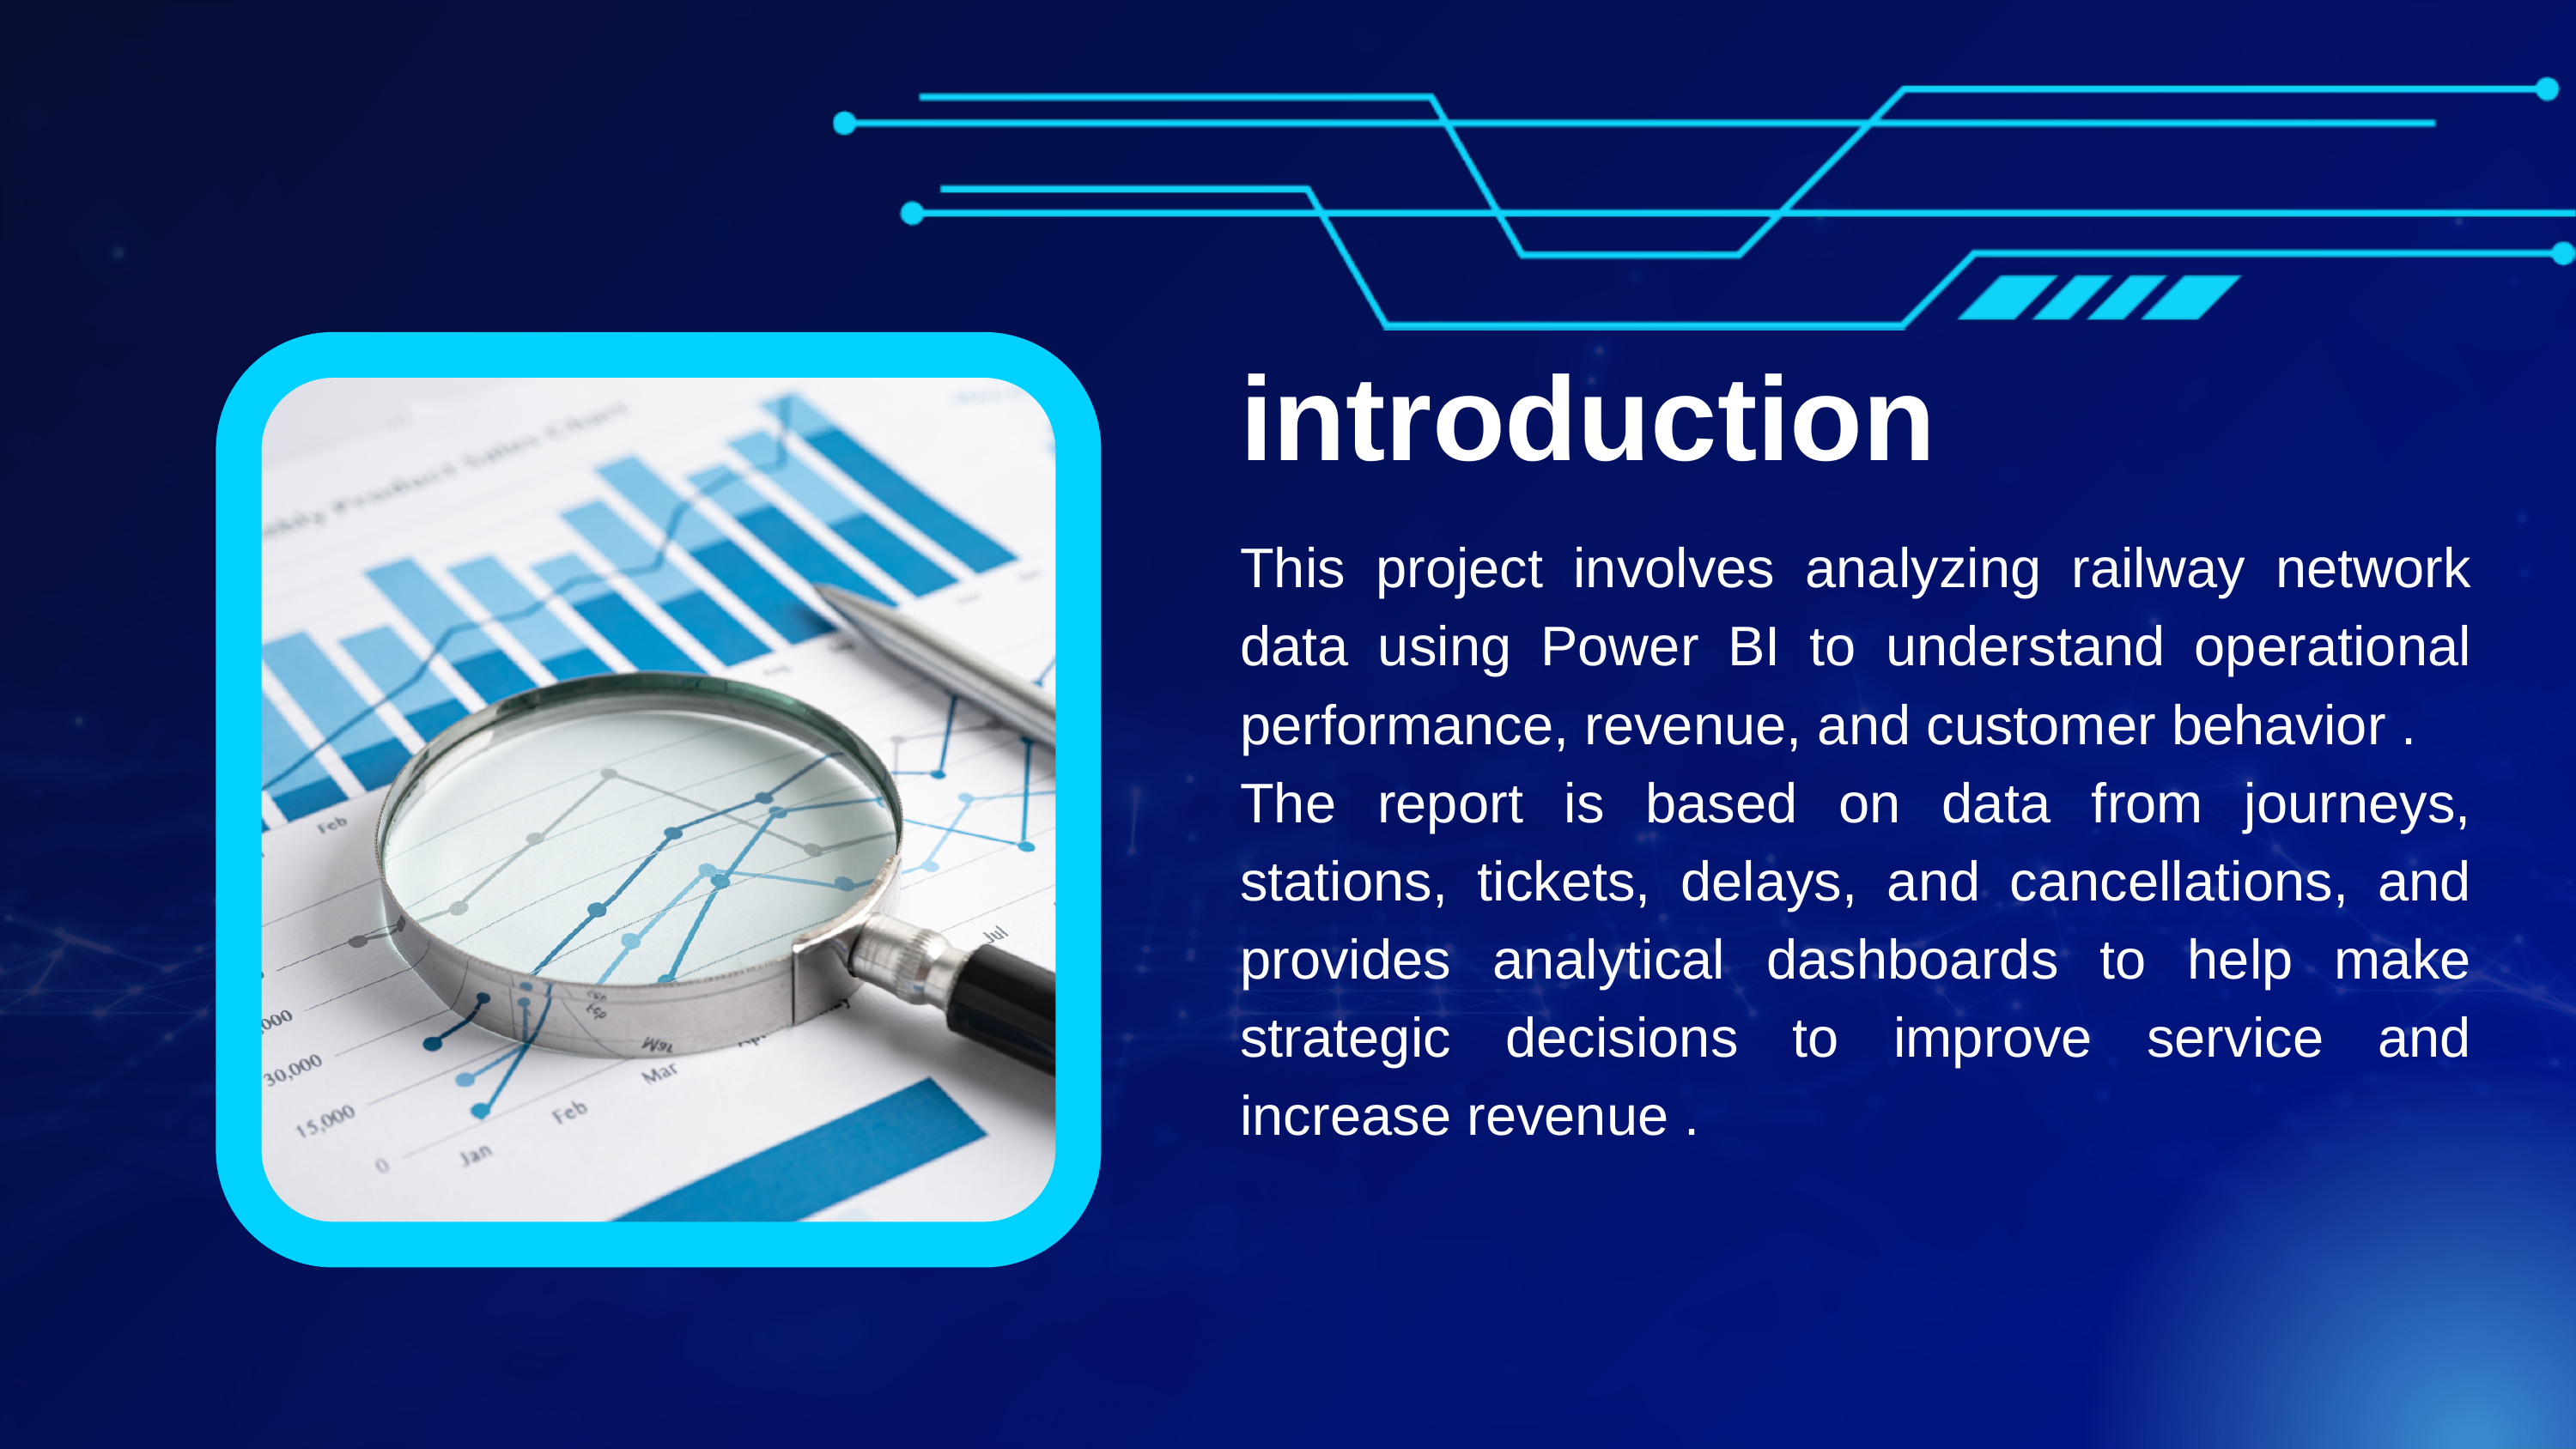

introduction
This project involves analyzing railway network data using Power BI to understand operational performance, revenue, and customer behavior .
The report is based on data from journeys, stations, tickets, delays, and cancellations, and provides analytical dashboards to help make strategic decisions to improve service and increase revenue .